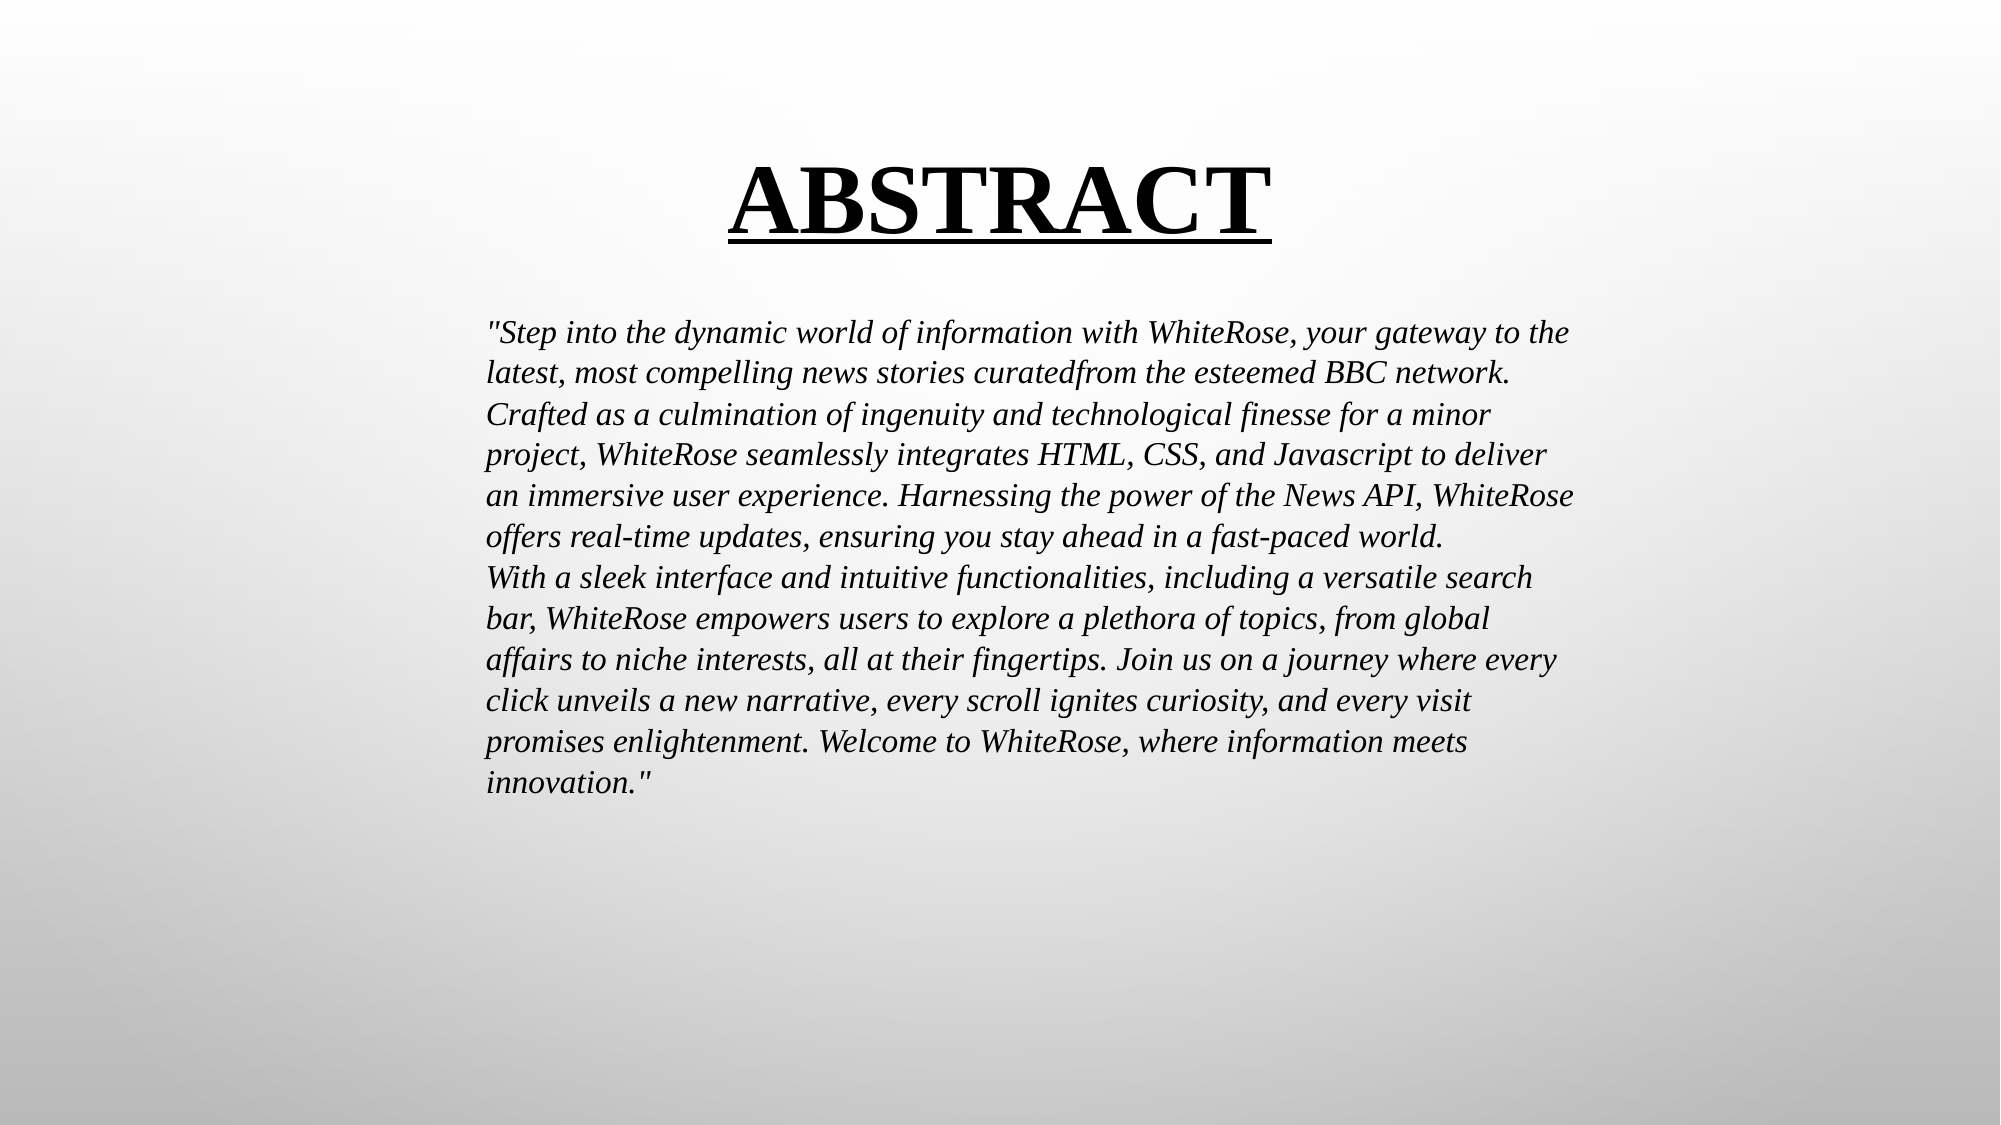

ABSTRACT
"Step into the dynamic world of information with WhiteRose, your gateway to the latest, most compelling news stories curatedfrom the esteemed BBC network. Crafted as a culmination of ingenuity and technological finesse for a minor project, WhiteRose seamlessly integrates HTML, CSS, and Javascript to deliver an immersive user experience. Harnessing the power of the News API, WhiteRose offers real-time updates, ensuring you stay ahead in a fast-paced world.
With a sleek interface and intuitive functionalities, including a versatile search bar, WhiteRose empowers users to explore a plethora of topics, from global affairs to niche interests, all at their fingertips. Join us on a journey where every click unveils a new narrative, every scroll ignites curiosity, and every visit promises enlightenment. Welcome to WhiteRose, where information meets innovation."